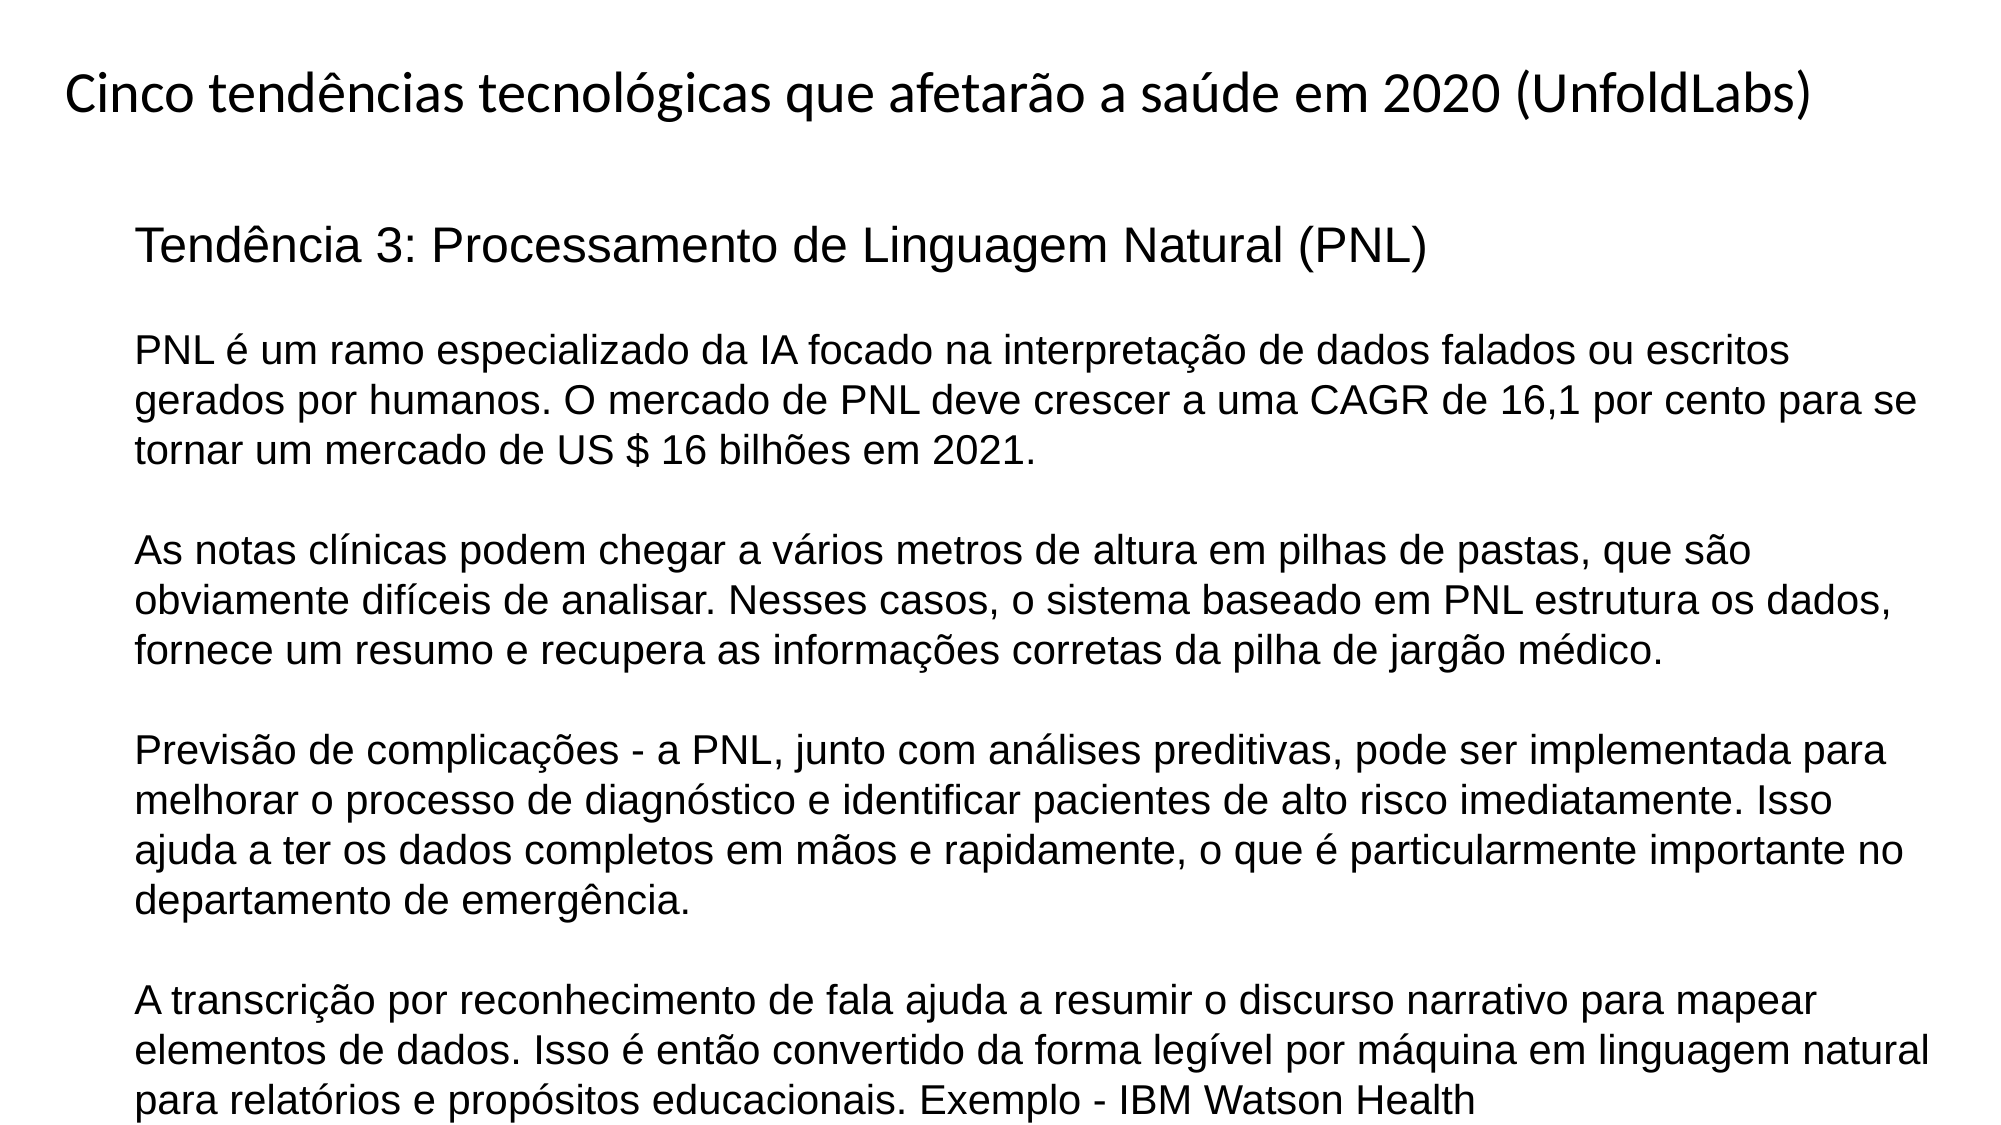

Cinco tendências tecnológicas que afetarão a saúde em 2020 (UnfoldLabs)
Tendência 3: Processamento de Linguagem Natural (PNL)

PNL é um ramo especializado da IA ​​focado na interpretação de dados falados ou escritos gerados por humanos. O mercado de PNL deve crescer a uma CAGR de 16,1 por cento para se tornar um mercado de US $ 16 bilhões em 2021.

As notas clínicas podem chegar a vários metros de altura em pilhas de pastas, que são obviamente difíceis de analisar. Nesses casos, o sistema baseado em PNL estrutura os dados, fornece um resumo e recupera as informações corretas da pilha de jargão médico.

Previsão de complicações - a PNL, junto com análises preditivas, pode ser implementada para melhorar o processo de diagnóstico e identificar pacientes de alto risco imediatamente. Isso ajuda a ter os dados completos em mãos e rapidamente, o que é particularmente importante no departamento de emergência.

A transcrição por reconhecimento de fala ajuda a resumir o discurso narrativo para mapear elementos de dados. Isso é então convertido da forma legível por máquina em linguagem natural para relatórios e propósitos educacionais. Exemplo - IBM Watson Health